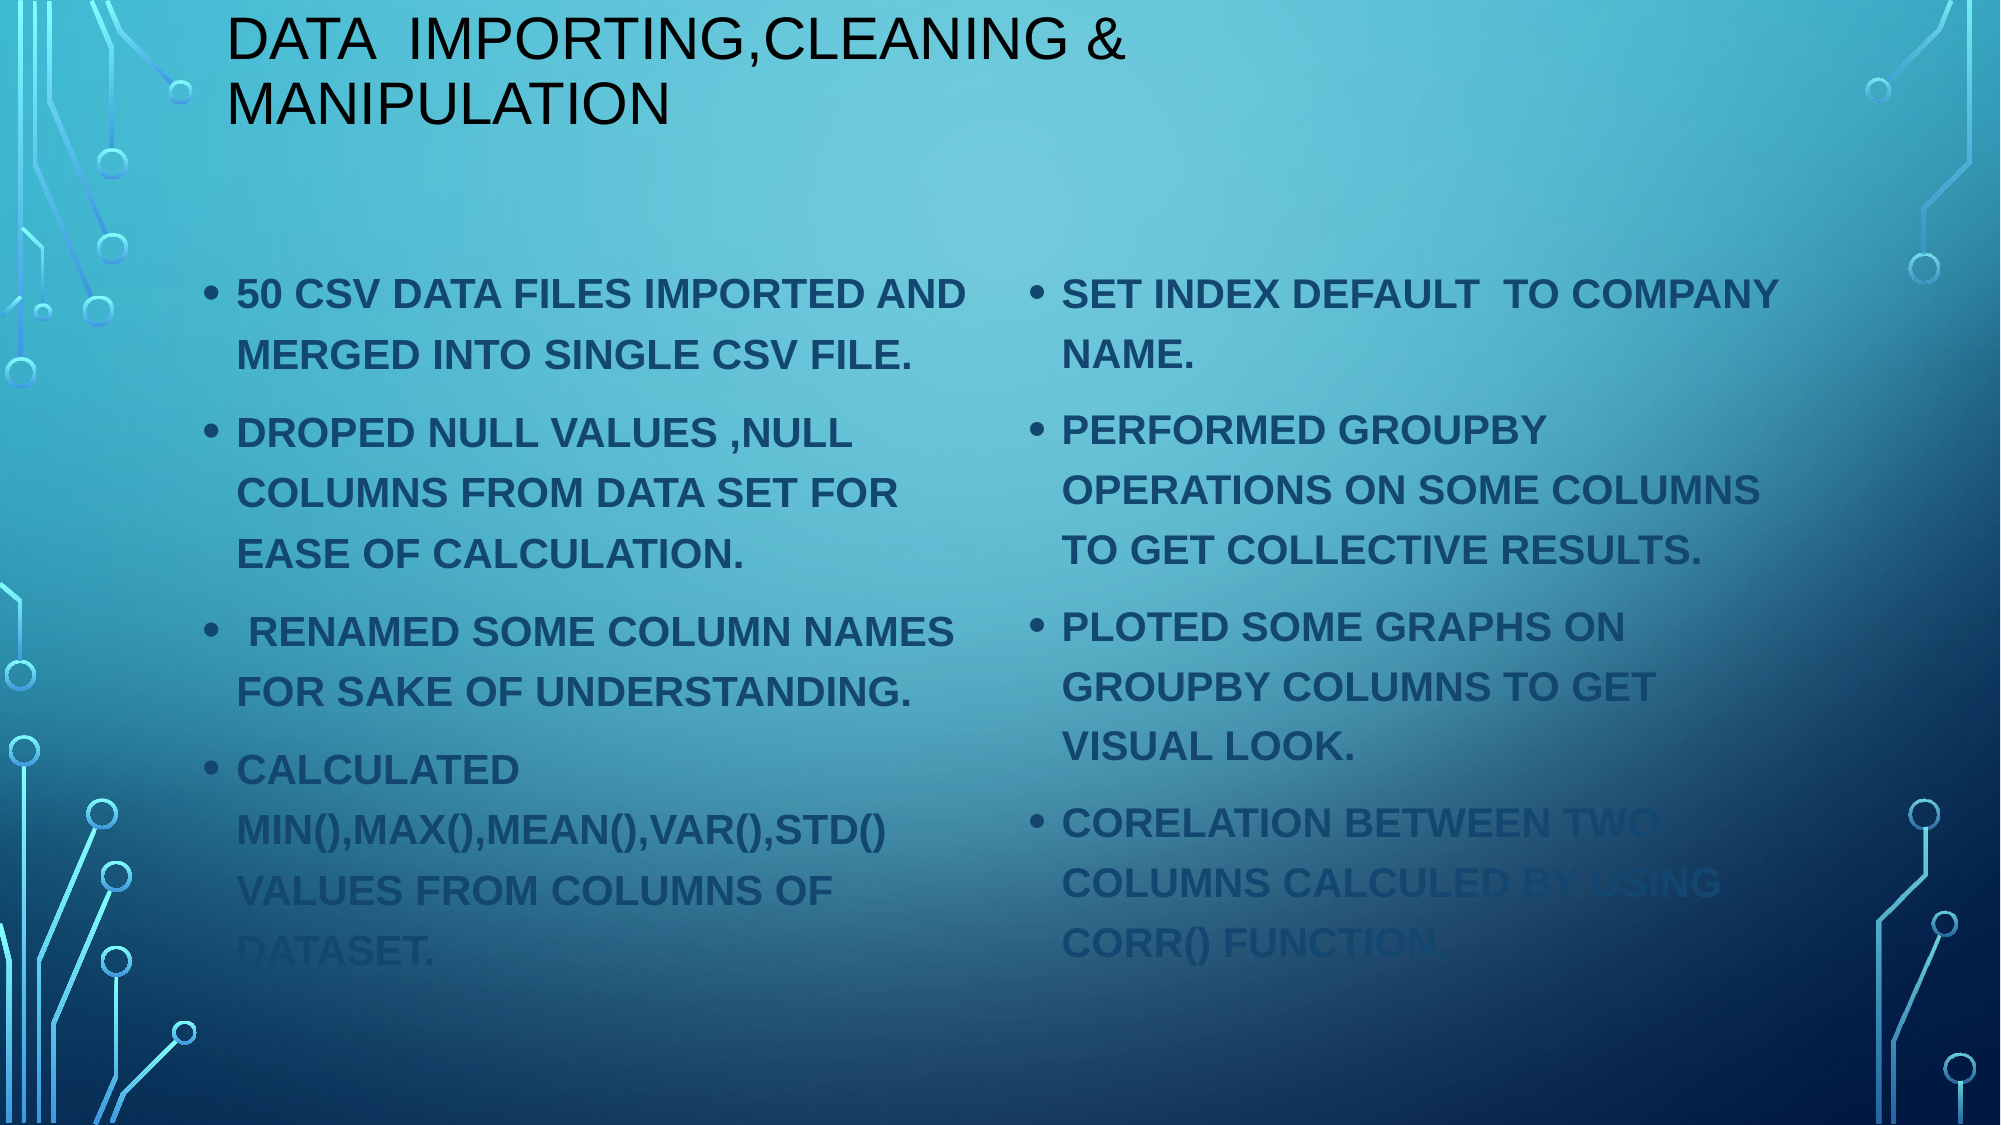

# DATA  IMPORTING,CLEANING & MANipulation
SET INDEX DEFAULT  TO COMPANY NAME.
PERFORMED GROUPBY OPERATIONS ON SOME COLUMNS TO GET COLLECTIVE RESULTS.
PLOTED SOME GRAPHS ON GROUPBY COLUMNS TO GET VISUAL LOOK.
CORELATION BETWEEN TWO COLUMNS CALCULED BY USING CORR() FUNCTION.
50 CSV DATA FILES IMPORTED AND MERGED INTO SINGLE CSV FILE.
DROPED NULL VALUES ,NULL COLUMNS FROM DATA SET FOR EASE OF CALCULATION.
 RENAMED SOME COLUMN NAMES FOR SAKE OF UNDERSTANDING.
CALCULATED MIN(),MAX(),MEAN(),VAR(),STD() VALUES FROM COLUMNS OF DATASET.